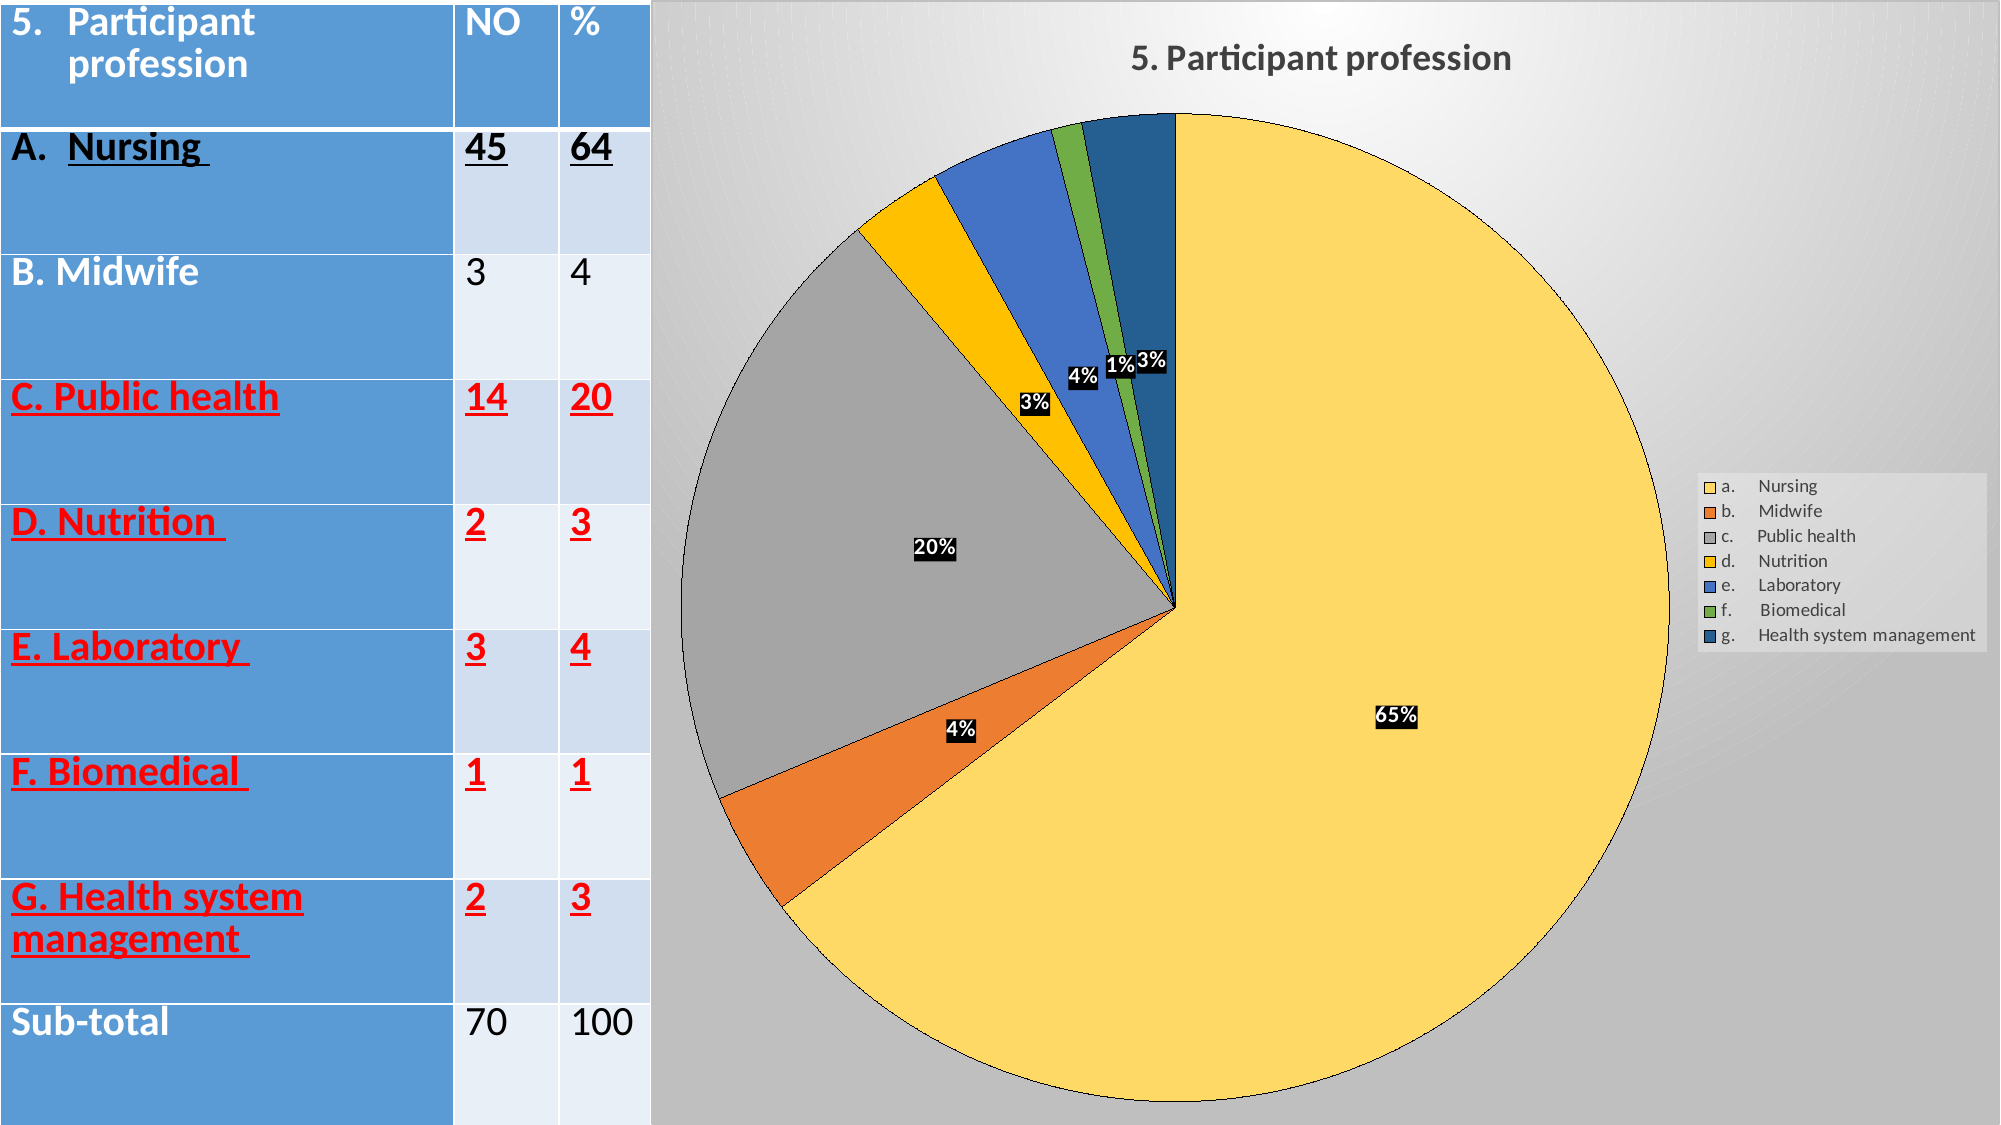

### Chart:

| Category | 5. Participant profession  |
|---|---|
| a.     Nursing  | 64.0 |
| b.     Midwife  | 4.0 |
| c.     Public health | 20.0 |
| d.     Nutrition  | 3.0 |
| e.     Laboratory  | 4.0 |
| f.      Biomedical  | 1.0 |
| g.     Health system management  | 3.0 |
| Participant profession | NO | % |
| --- | --- | --- |
| Nursing | 45 | 64 |
| B. Midwife | 3 | 4 |
| C. Public health | 14 | 20 |
| D. Nutrition | 2 | 3 |
| E. Laboratory | 3 | 4 |
| F. Biomedical | 1 | 1 |
| G. Health system management | 2 | 3 |
| Sub-total | 70 | 100 |